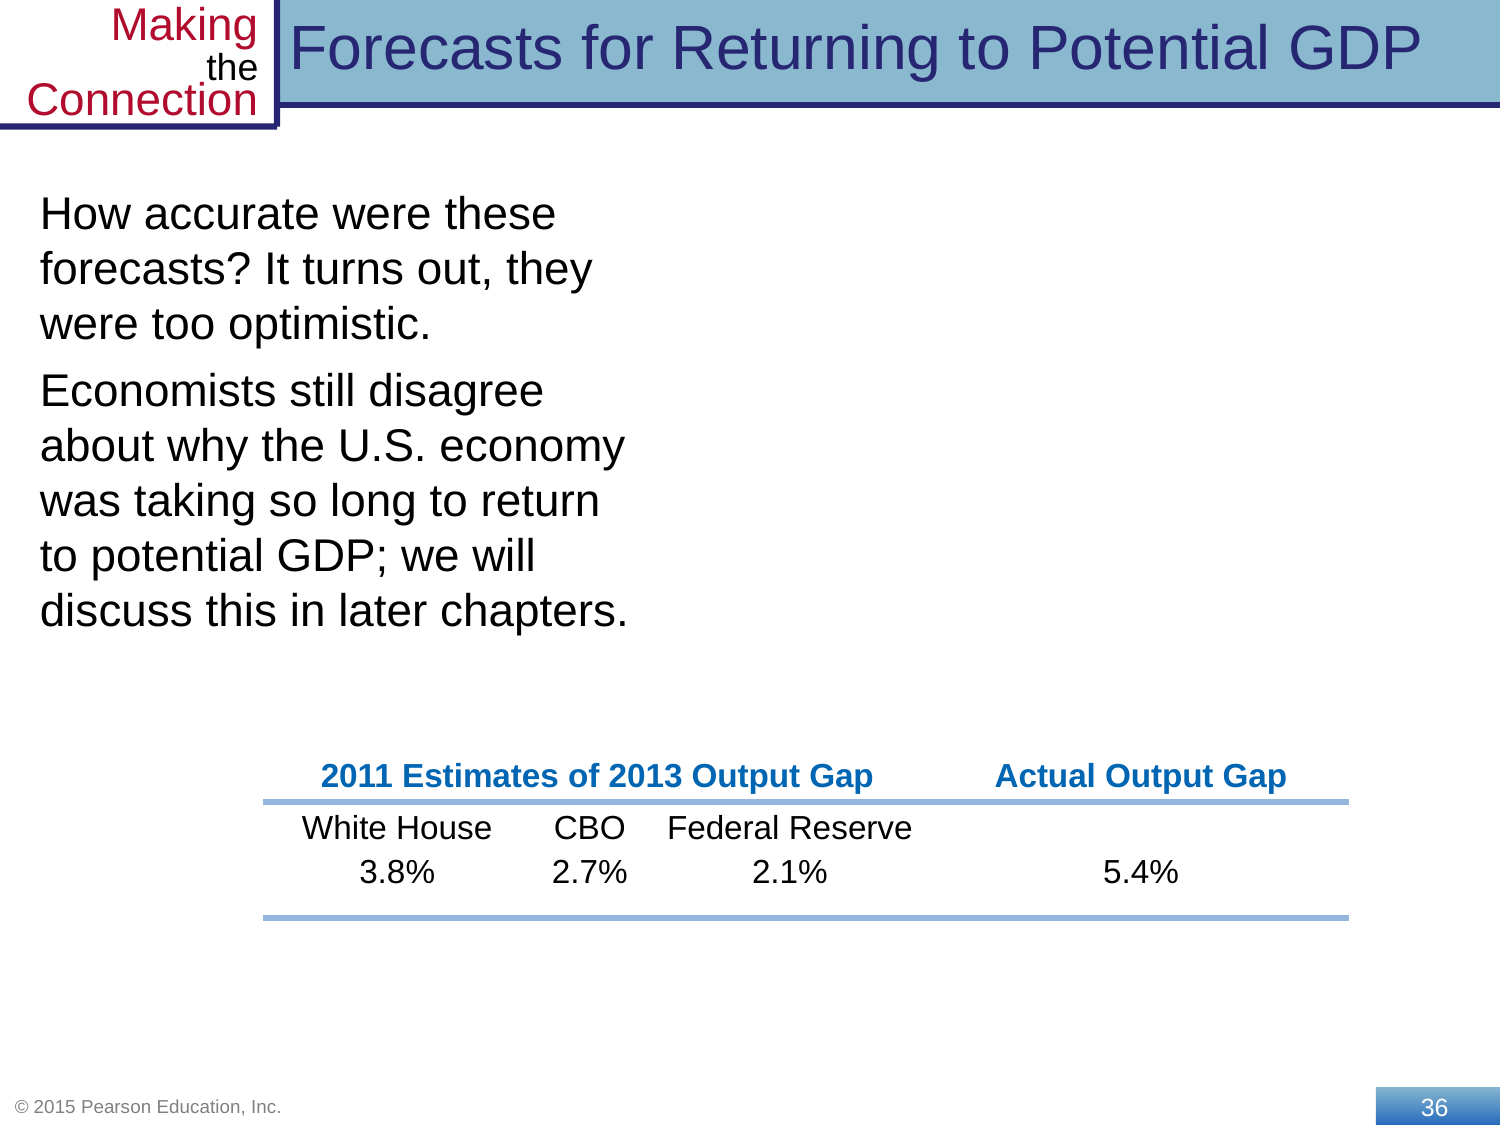

# Forecasts for Returning to Potential GDP
How accurate were these forecasts? It turns out, they were too optimistic.
Economists still disagree about why the U.S. economy was taking so long to return to potential GDP; we will discuss this in later chapters.
| 2011 Estimates of 2013 Output Gap |  |  | Actual Output Gap |
| --- | --- | --- | --- |
| White House 3.8% | CBO 2.7% | Federal Reserve 2.1% | 5.4% |